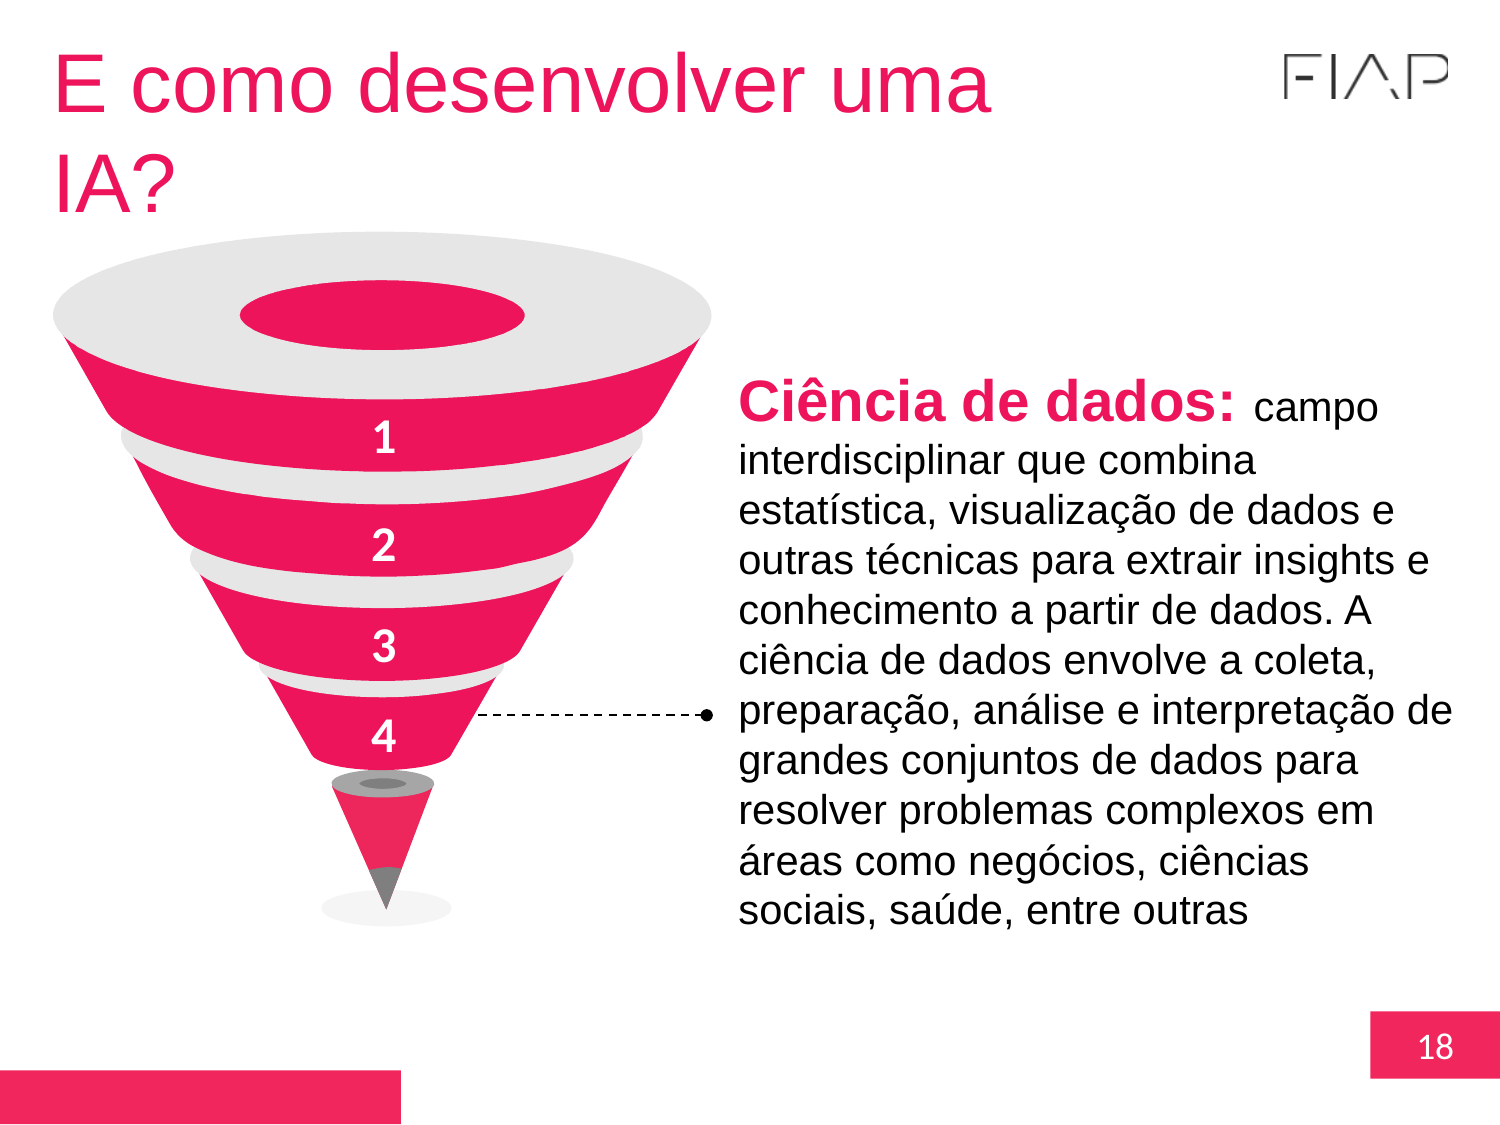

E como desenvolver uma IA?

1
2
3
4
Ciência de dados: campo interdisciplinar que combina estatística, visualização de dados e outras técnicas para extrair insights e conhecimento a partir de dados. A ciência de dados envolve a coleta, preparação, análise e interpretação de grandes conjuntos de dados para resolver problemas complexos em áreas como negócios, ciências sociais, saúde, entre outras